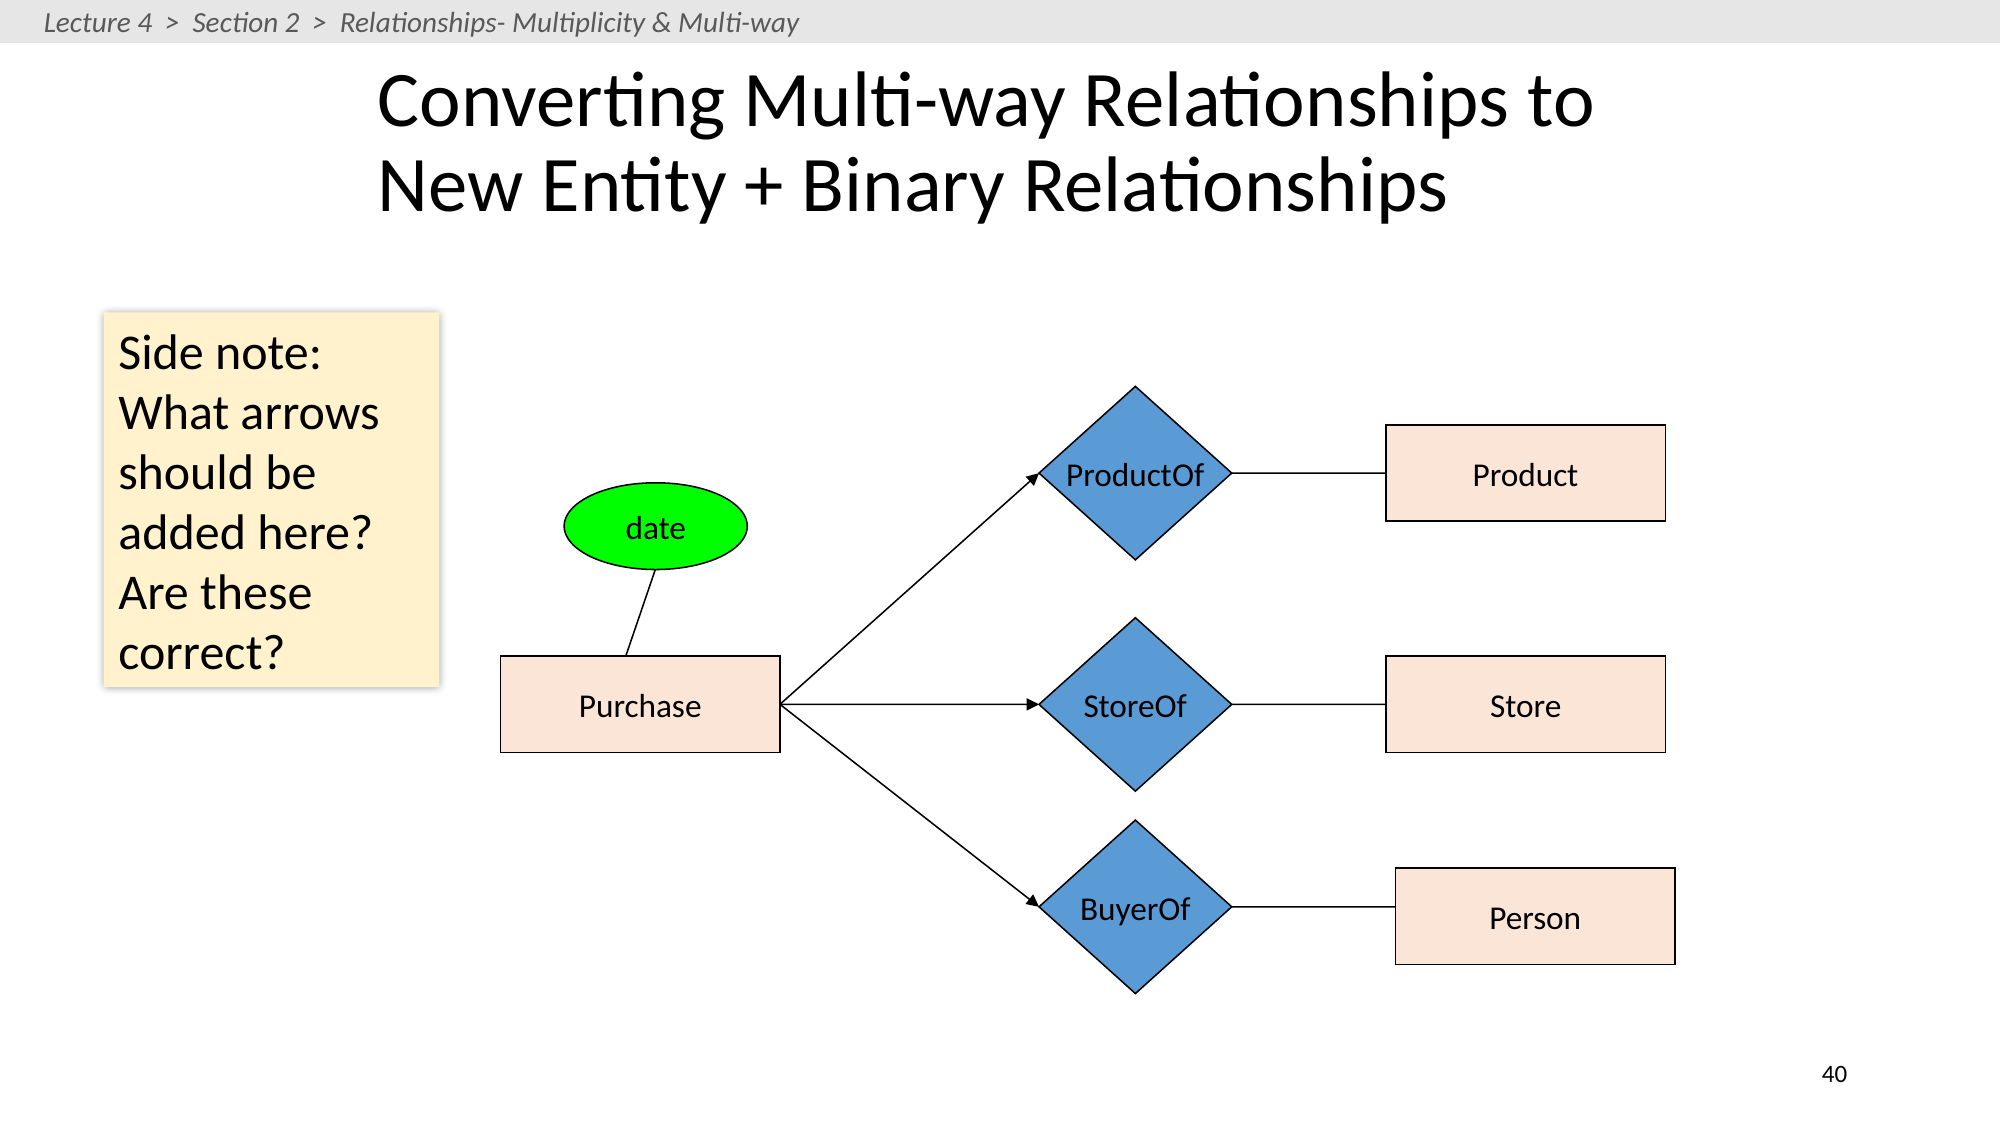

Lecture 4  >  Section 2  >  Relationships- Multiplicity & Multi-way
# Converting Multi-way Relationships to New Entity + Binary Relationships
Side note: What arrows should be added here? Are these correct?
ProductOf
Product

date

StoreOf
Purchase
Store

BuyerOf
Person

40